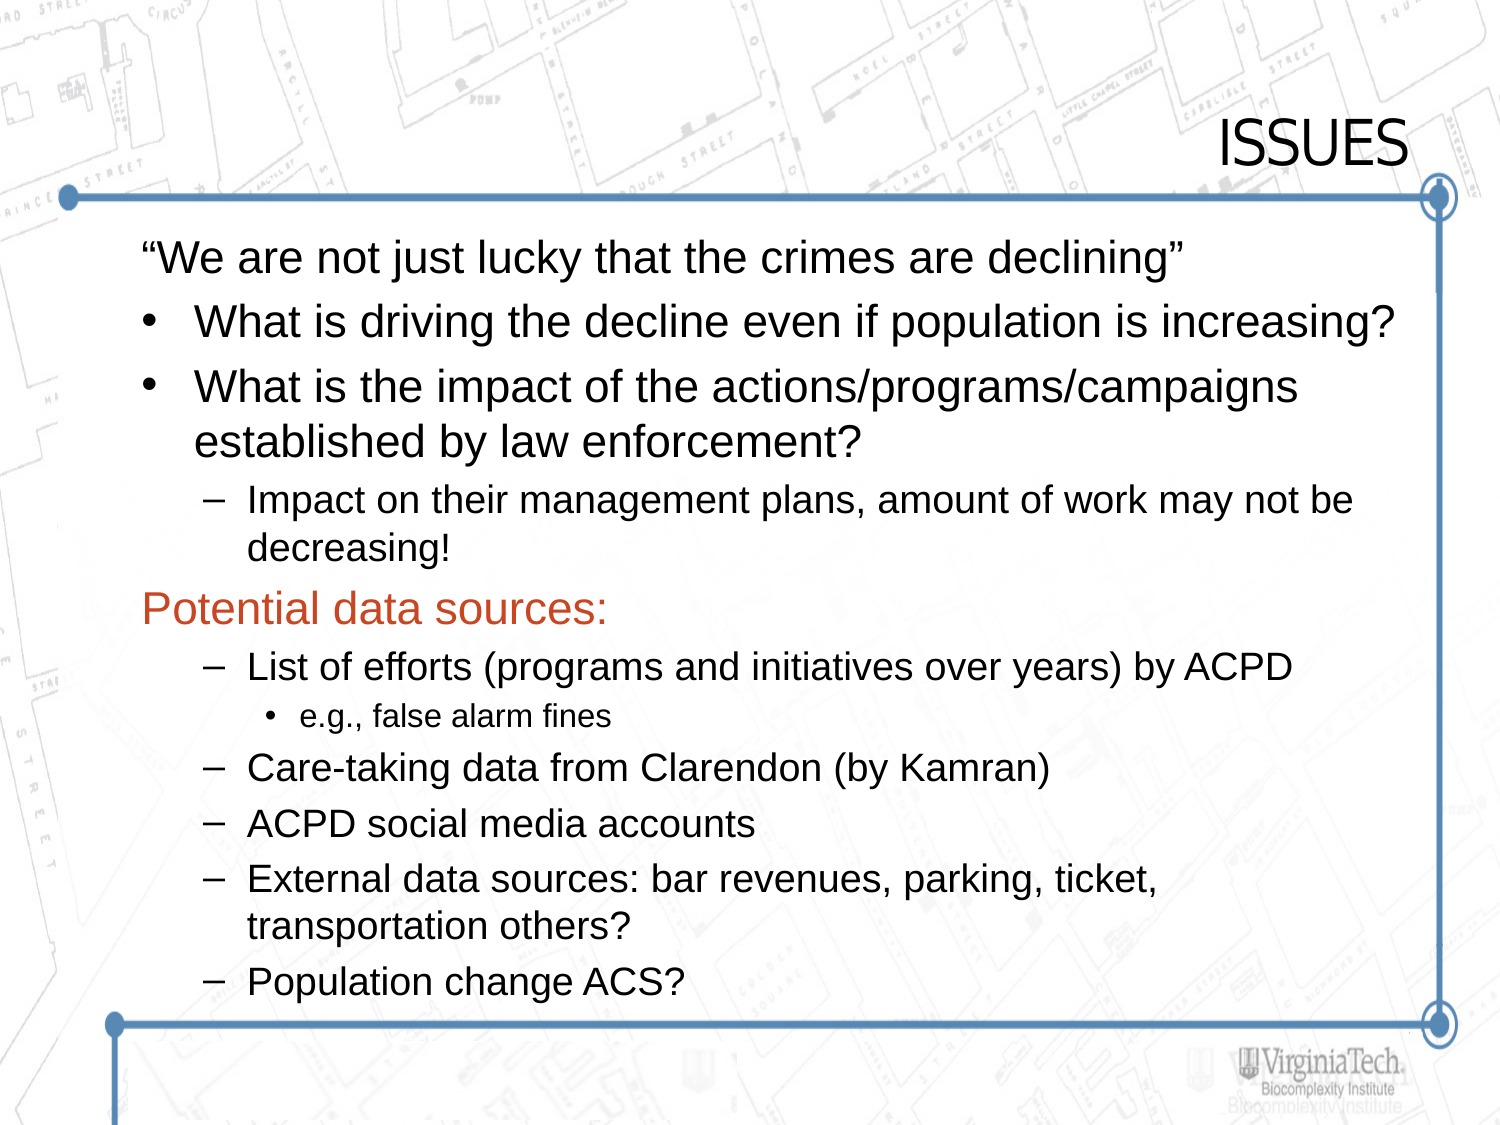

# ISSUES
“We are not just lucky that the crimes are declining”
What is driving the decline even if population is increasing?
What is the impact of the actions/programs/campaigns established by law enforcement?
Impact on their management plans, amount of work may not be decreasing!
Potential data sources:
List of efforts (programs and initiatives over years) by ACPD
e.g., false alarm fines
Care-taking data from Clarendon (by Kamran)
ACPD social media accounts
External data sources: bar revenues, parking, ticket, transportation others?
Population change ACS?